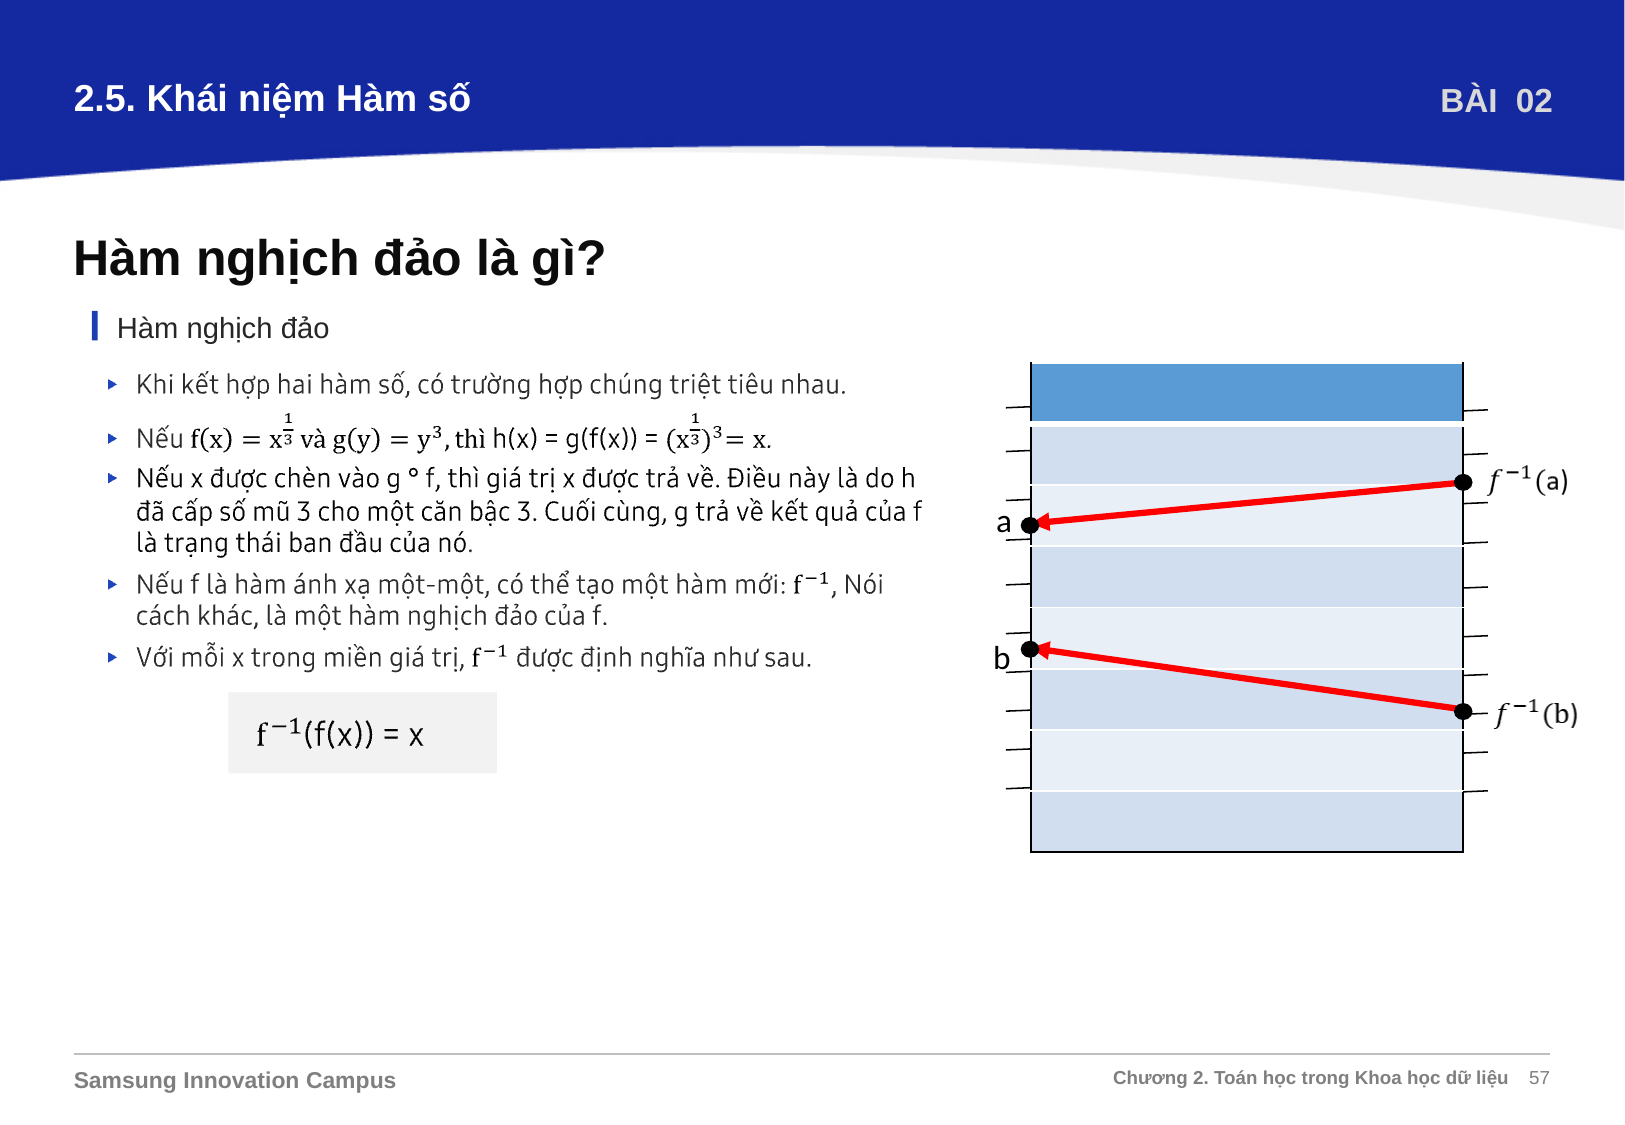

2.5. Khái niệm Hàm số
BÀI  02
Hàm nghịch đảo là gì?
Hàm nghịch đảo

|  |
| --- |
|  |
|  |
|  |
|  |
|  |
|  |
|  |

a

b